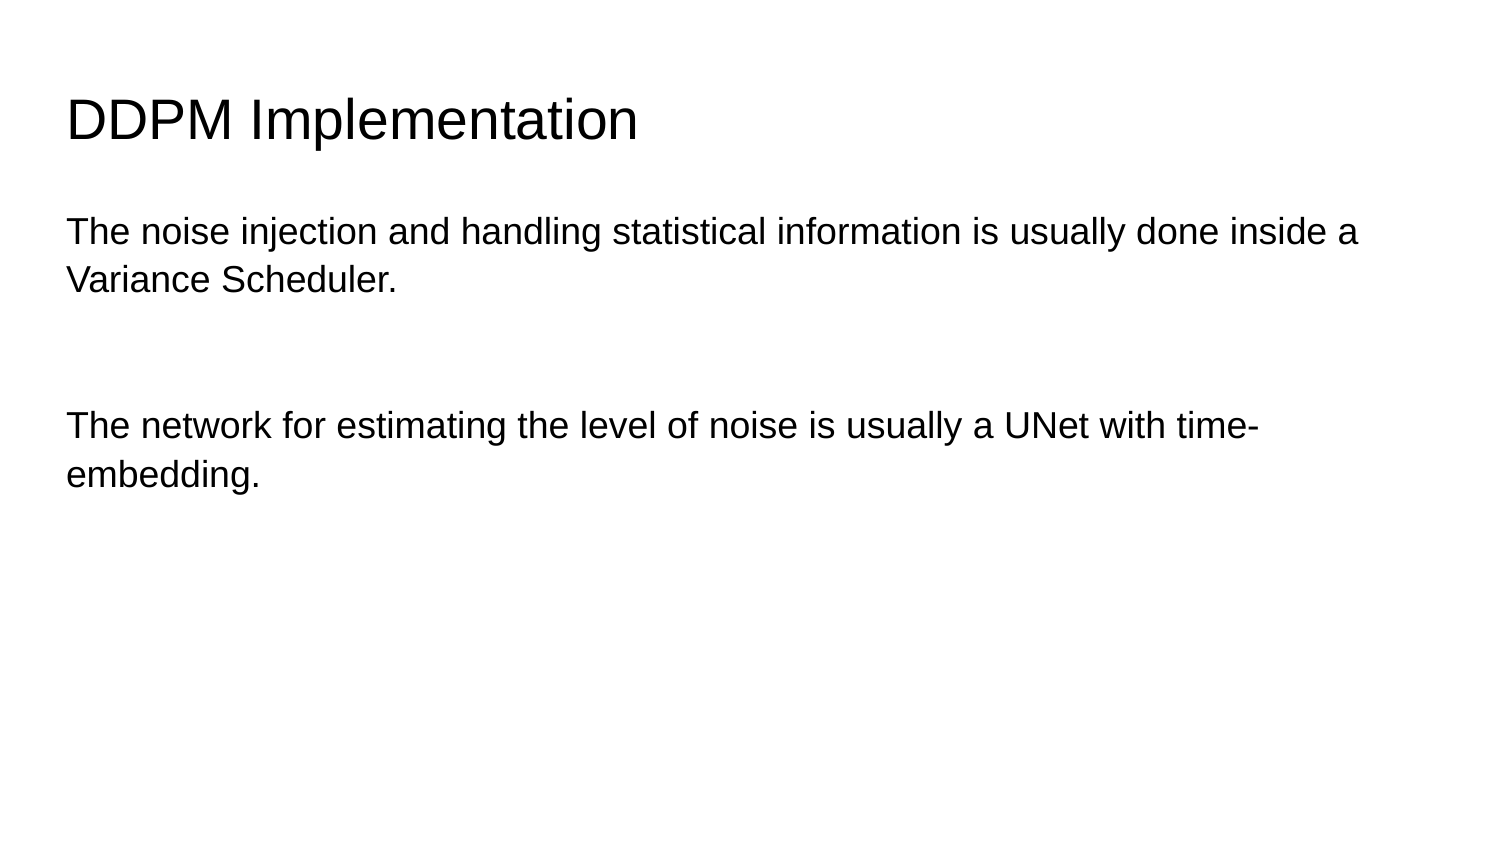

# DDPM Implementation
The noise injection and handling statistical information is usually done inside a Variance Scheduler.

The network for estimating the level of noise is usually a UNet with time-embedding.